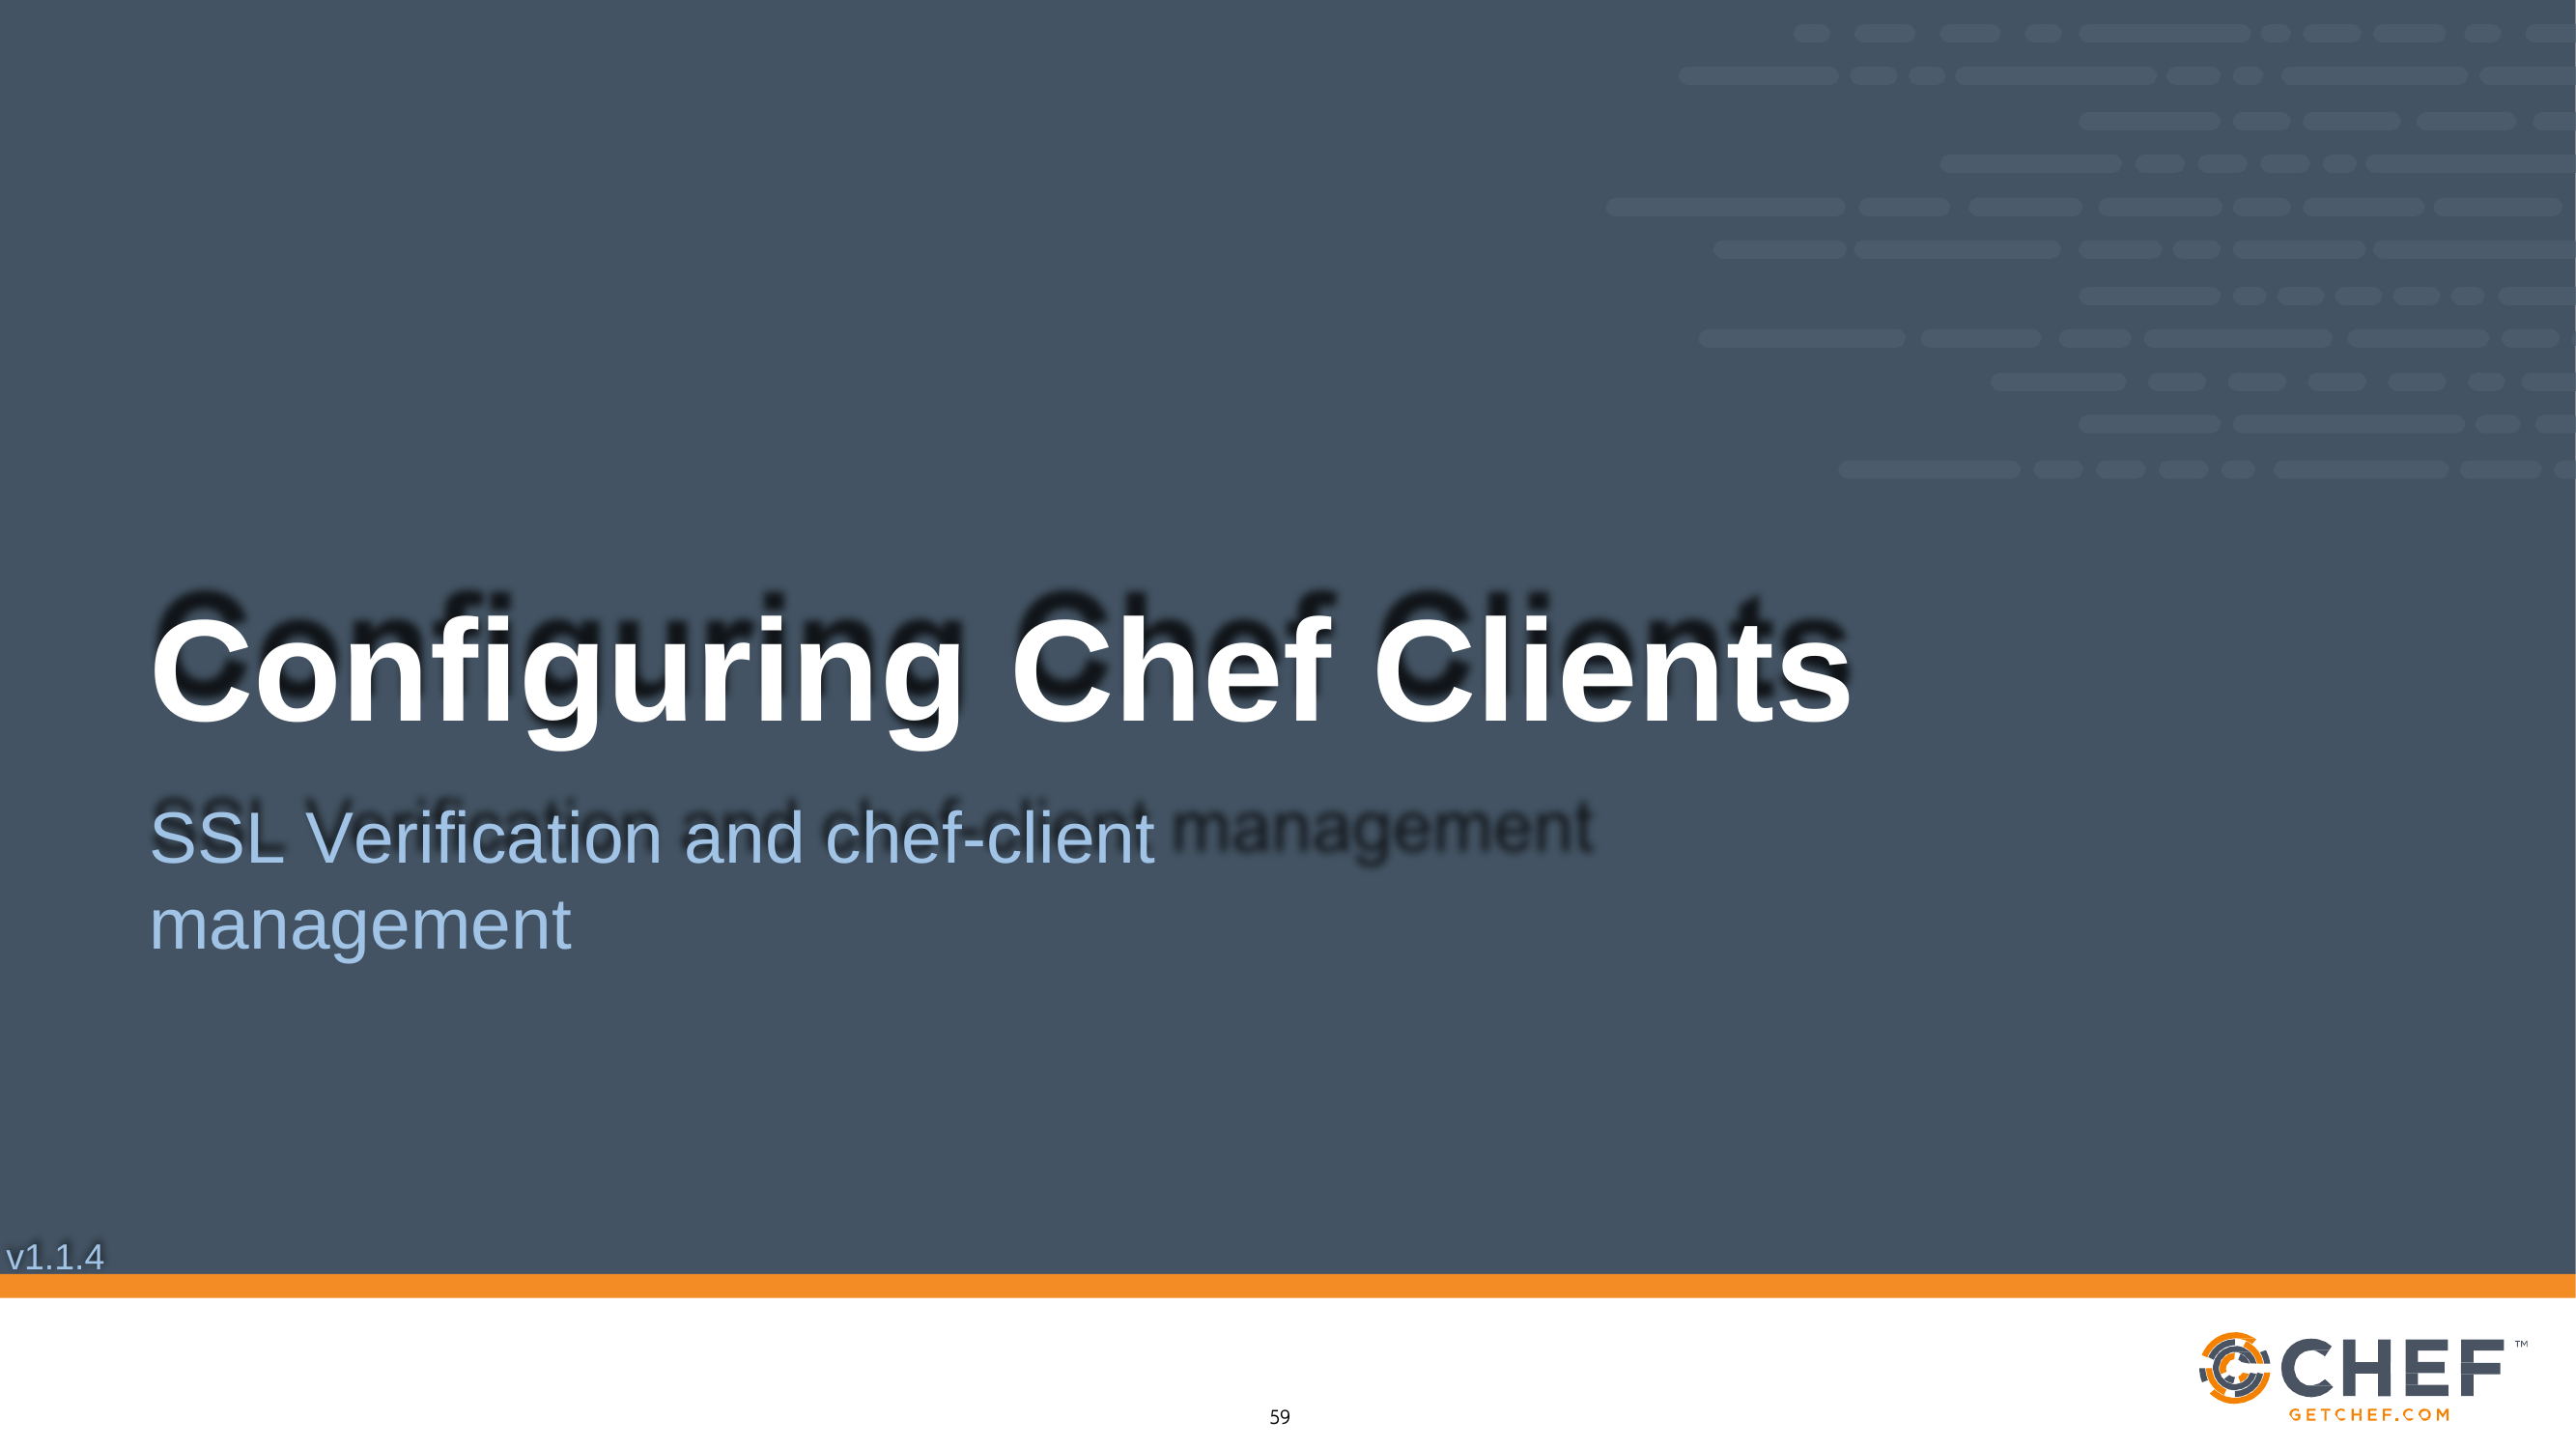

# Configuring Chef Clients

SSL Verification and chef-client management

v1.1.4

59